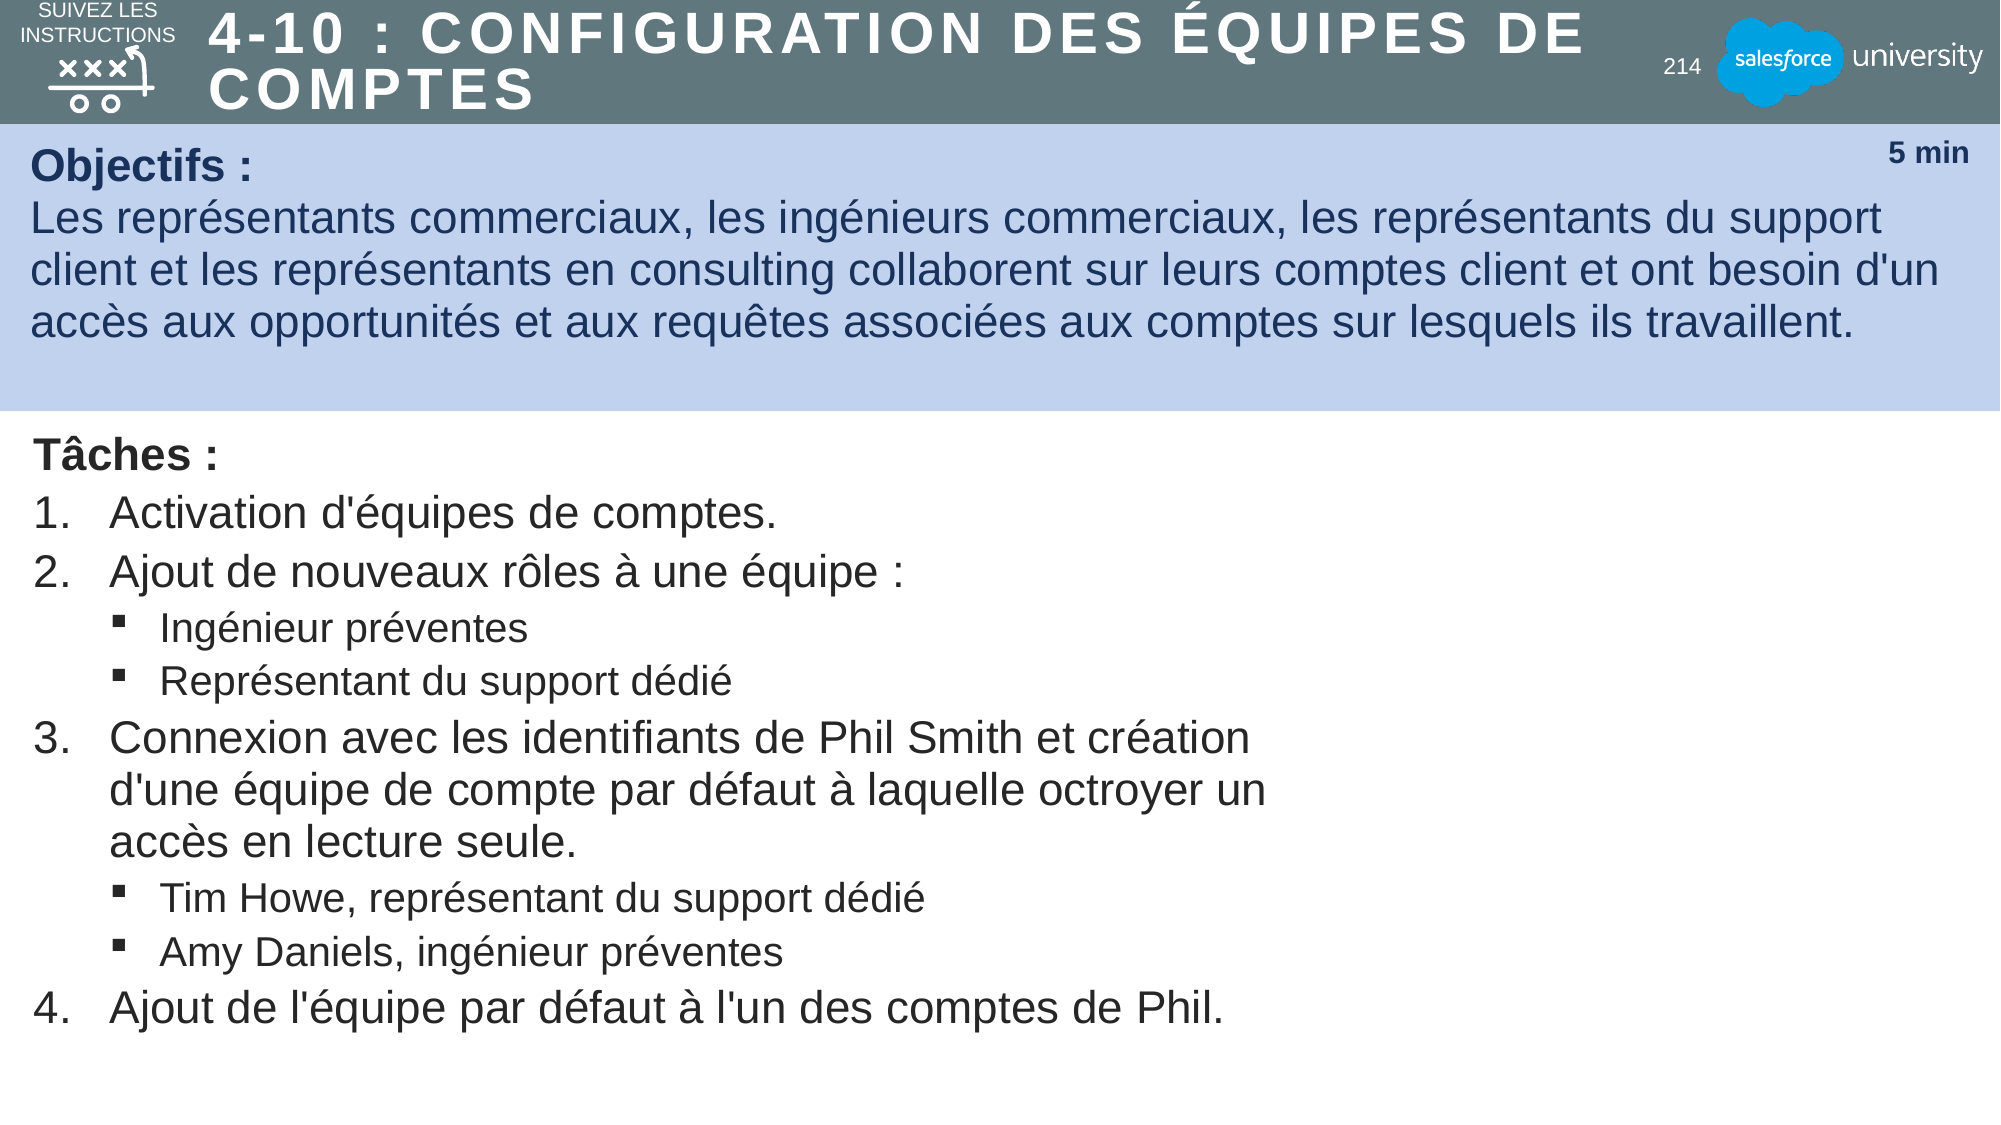

SUIVEZ LES INSTRUCTIONS
# 4-10 : Configuration des équipes de comptes
214
Objectifs :
Les représentants commerciaux, les ingénieurs commerciaux, les représentants du support client et les représentants en consulting collaborent sur leurs comptes client et ont besoin d'un accès aux opportunités et aux requêtes associées aux comptes sur lesquels ils travaillent.
5 min
Tâches :
Activation d'équipes de comptes.
Ajout de nouveaux rôles à une équipe :
Ingénieur préventes
Représentant du support dédié
Connexion avec les identifiants de Phil Smith et création d'une équipe de compte par défaut à laquelle octroyer un accès en lecture seule.
Tim Howe, représentant du support dédié
Amy Daniels, ingénieur préventes
Ajout de l'équipe par défaut à l'un des comptes de Phil.